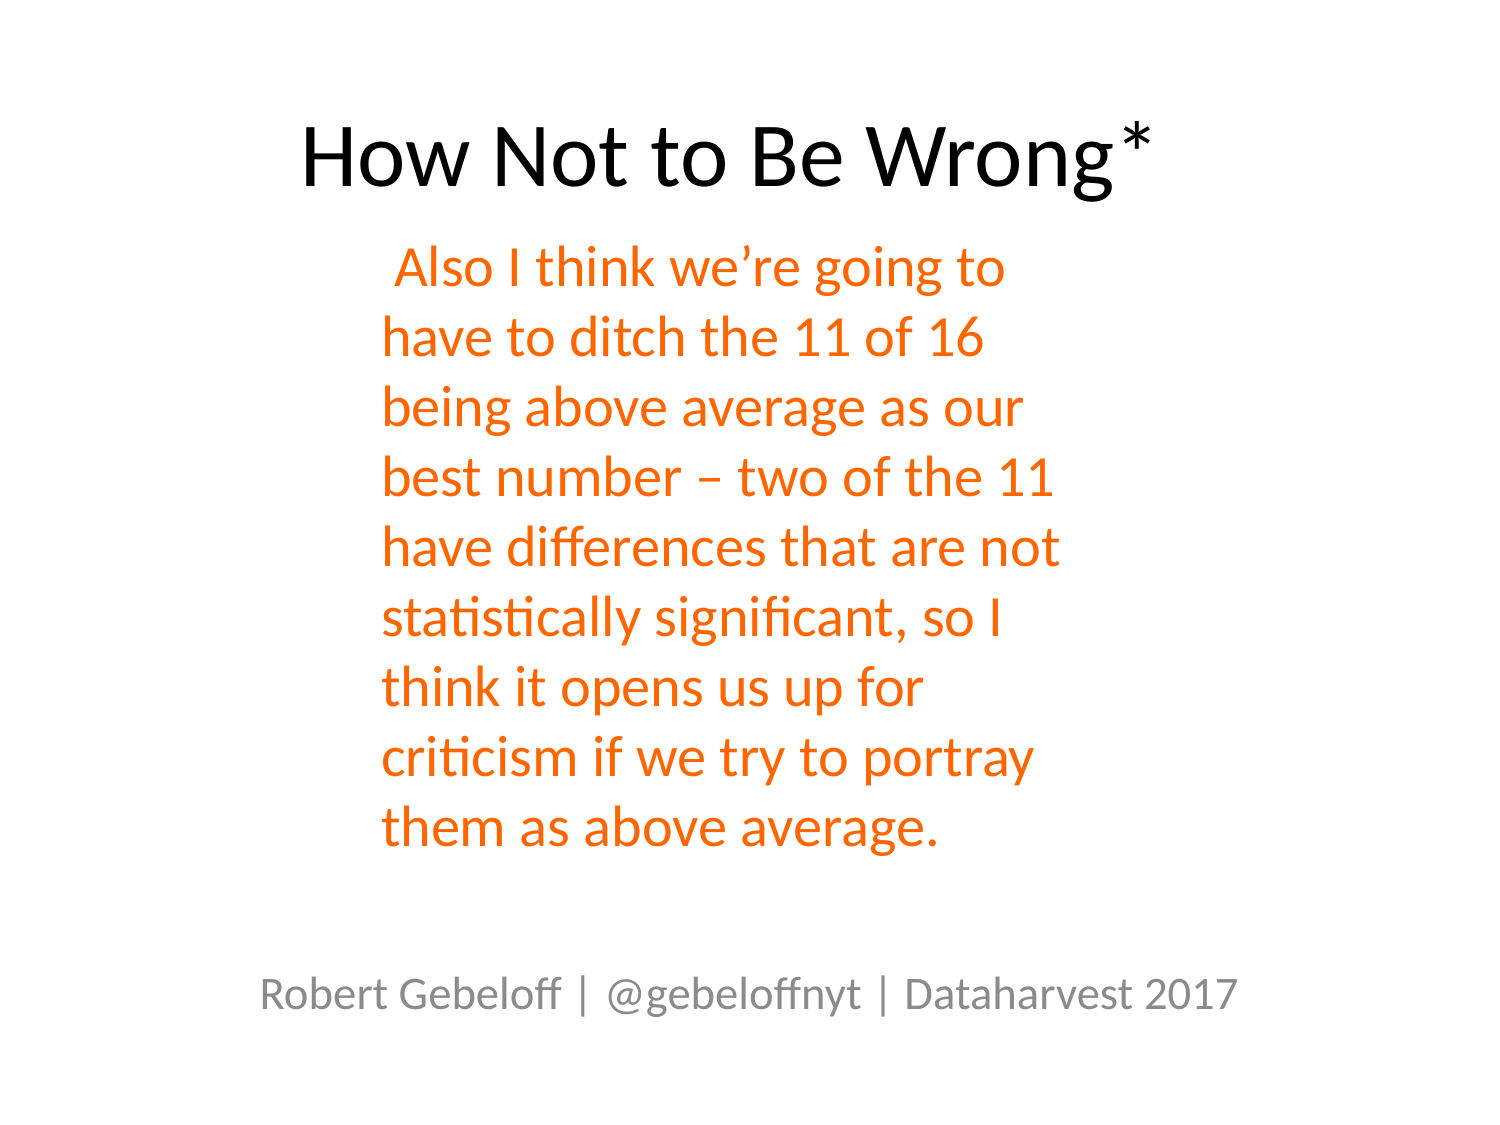

# How Not to Be Wrong*
 Also I think we’re going to have to ditch the 11 of 16 being above average as our best number – two of the 11 have differences that are not statistically significant, so I think it opens us up for criticism if we try to portray them as above average.
Robert Gebeloff | @gebeloffnyt | Dataharvest 2017